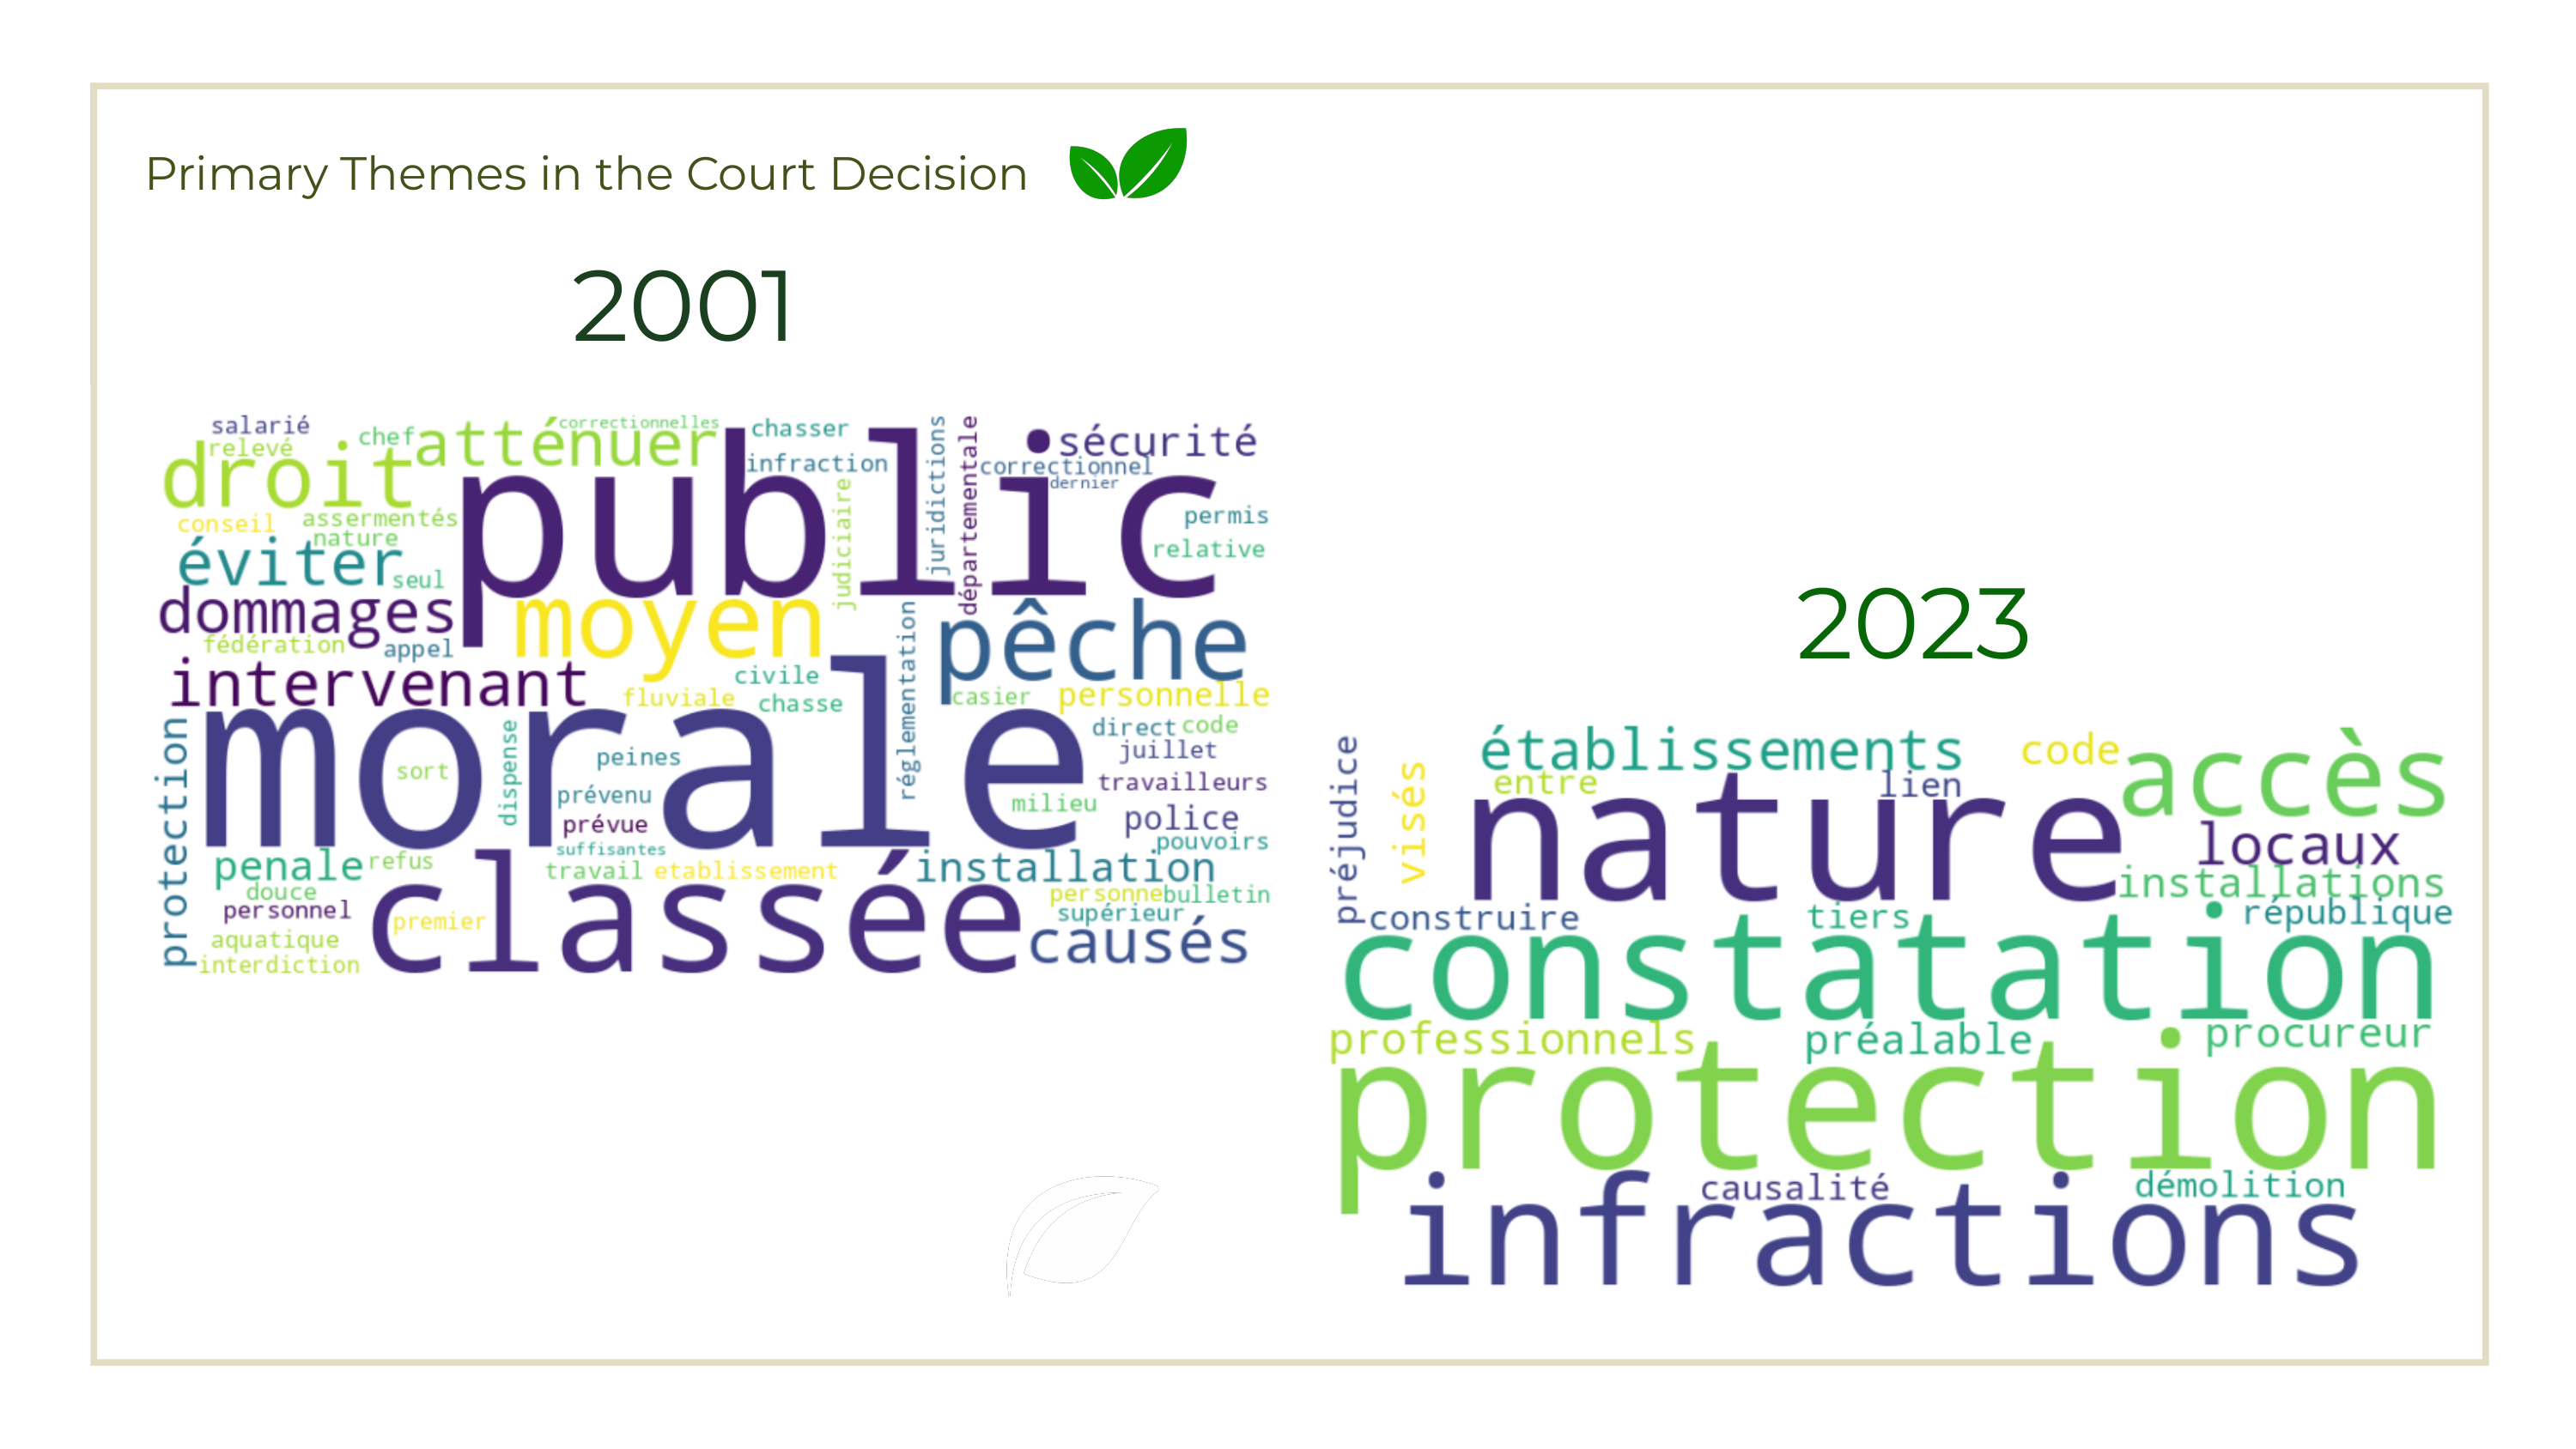

Primary Themes in the Court Decision

2001

2023